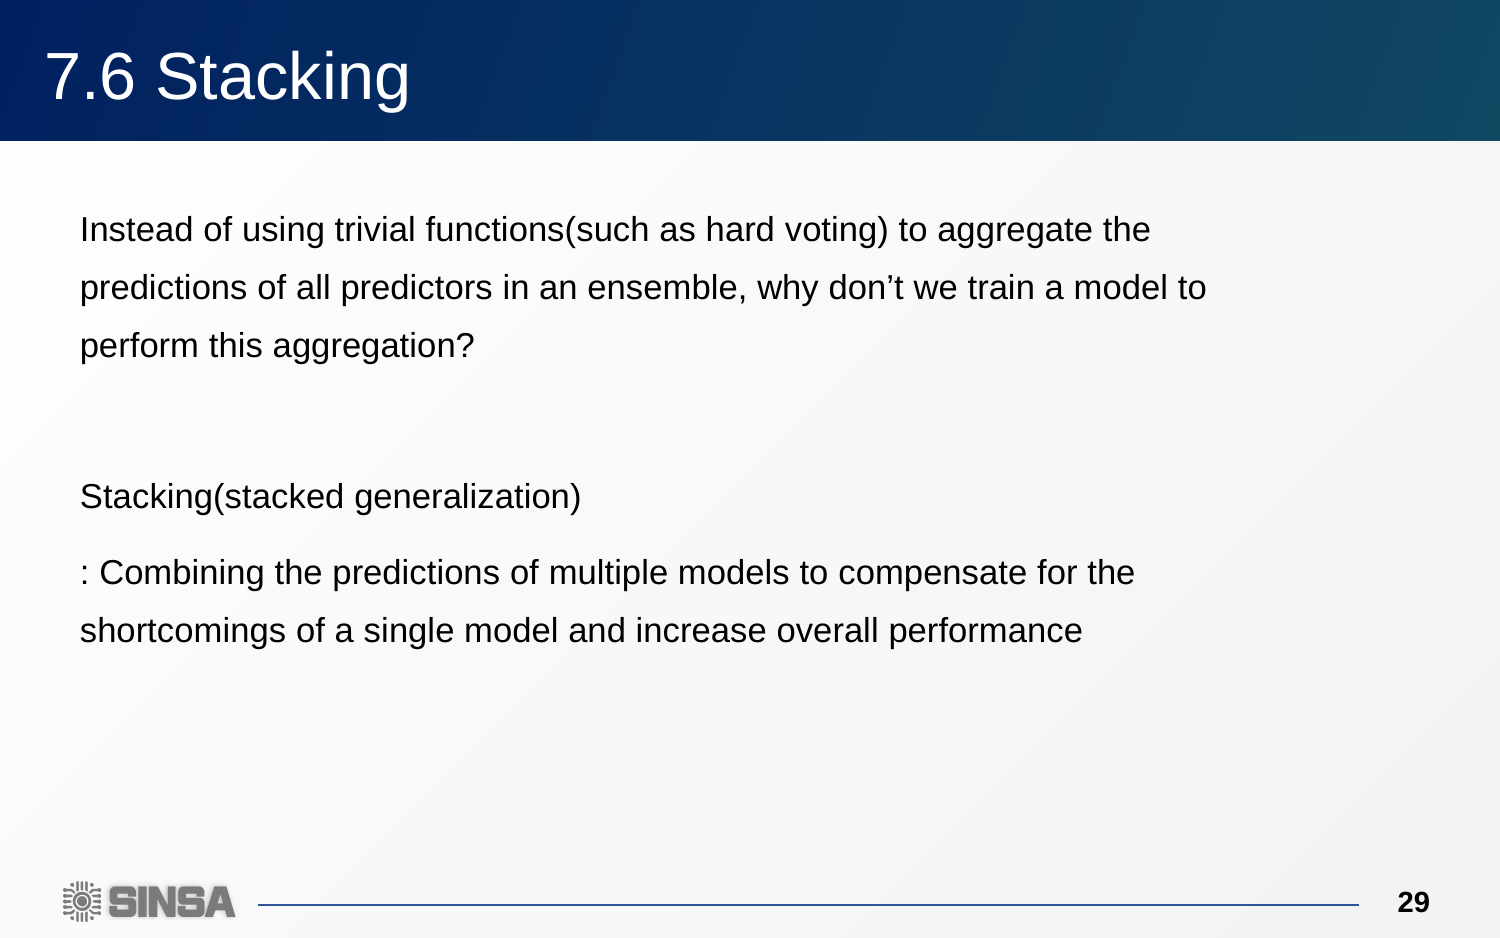

# 7.6 Stacking
Instead of using trivial functions(such as hard voting) to aggregate the predictions of all predictors in an ensemble, why don’t we train a model to perform this aggregation?

Stacking(stacked generalization)
: Combining the predictions of multiple models to compensate for the shortcomings of a single model and increase overall performance
29